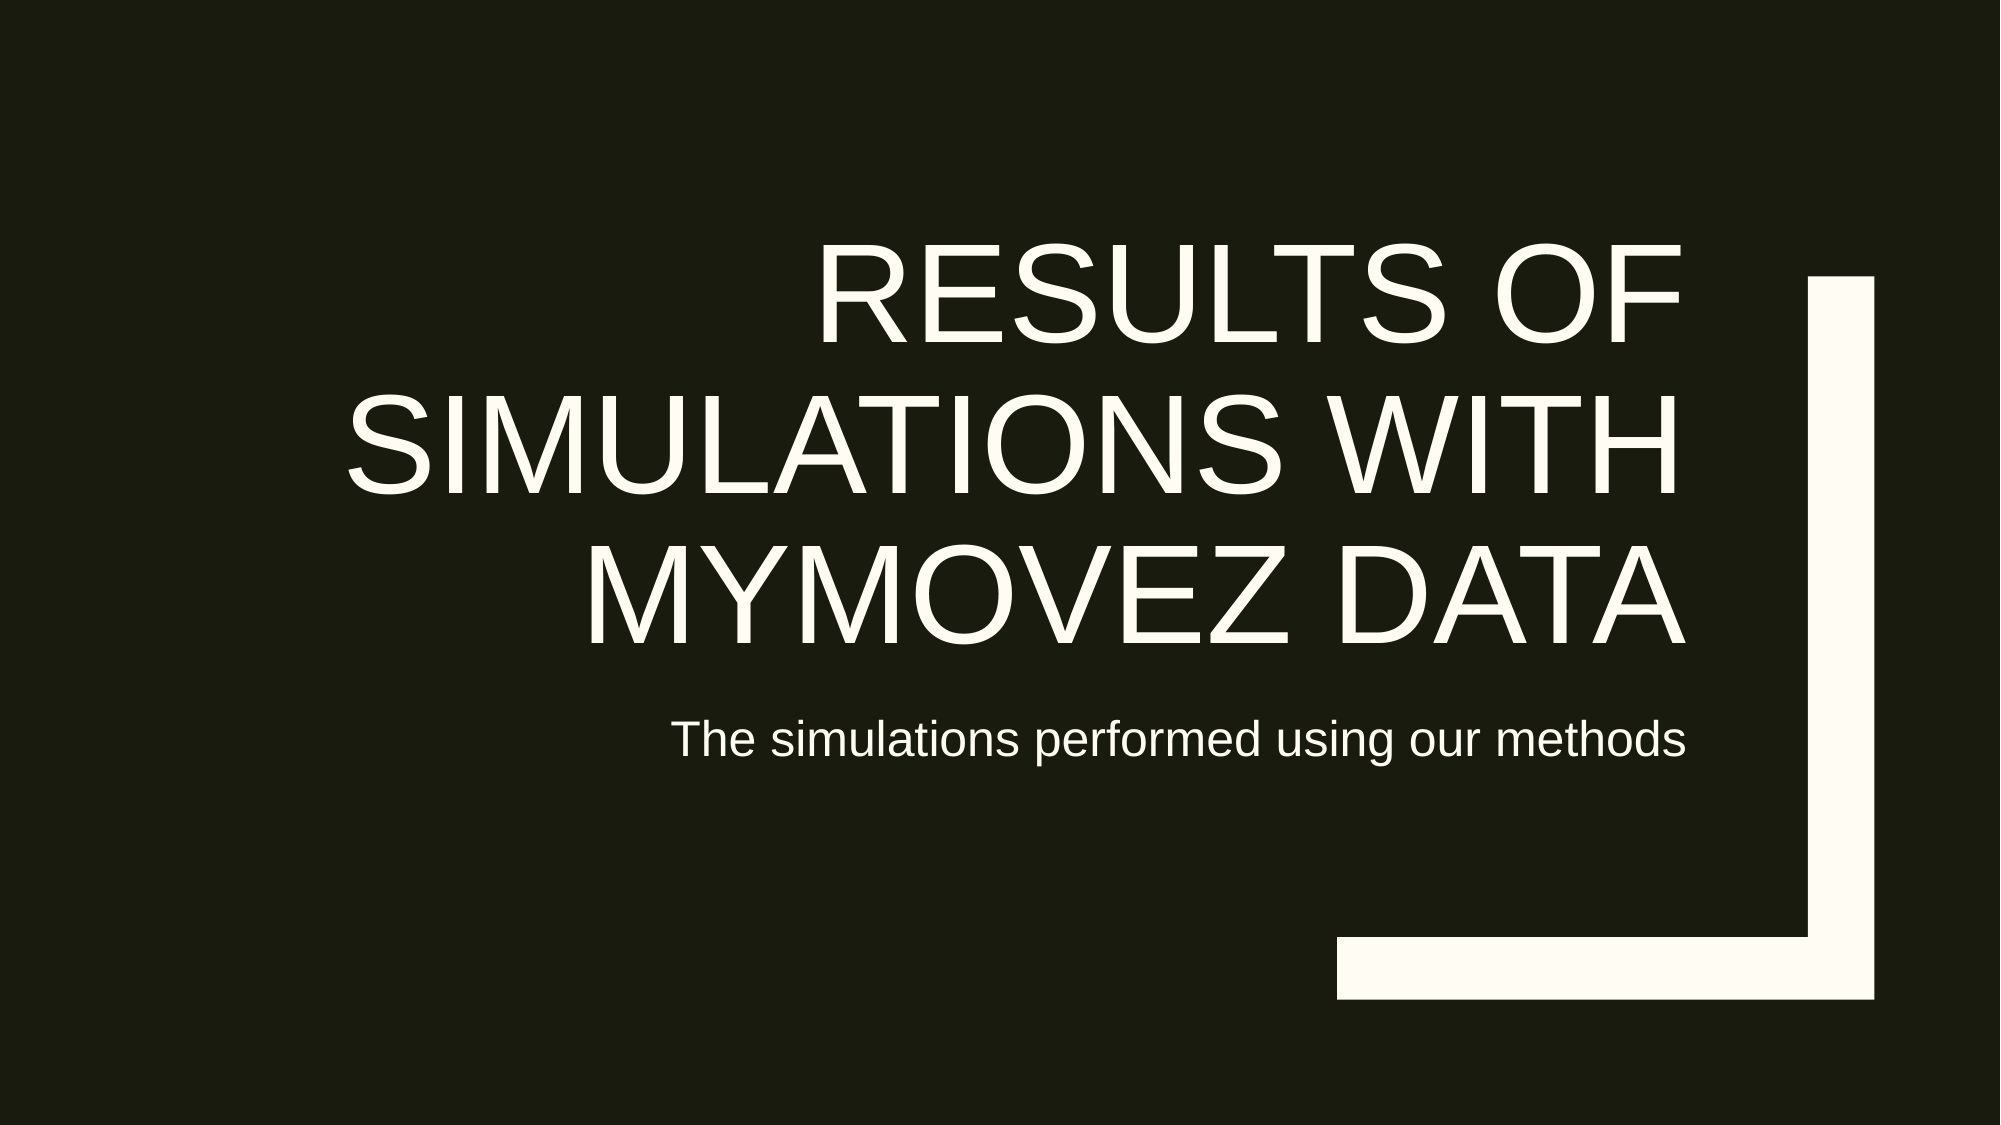

# Results of simulations with mymovez data
The simulations performed using our methods